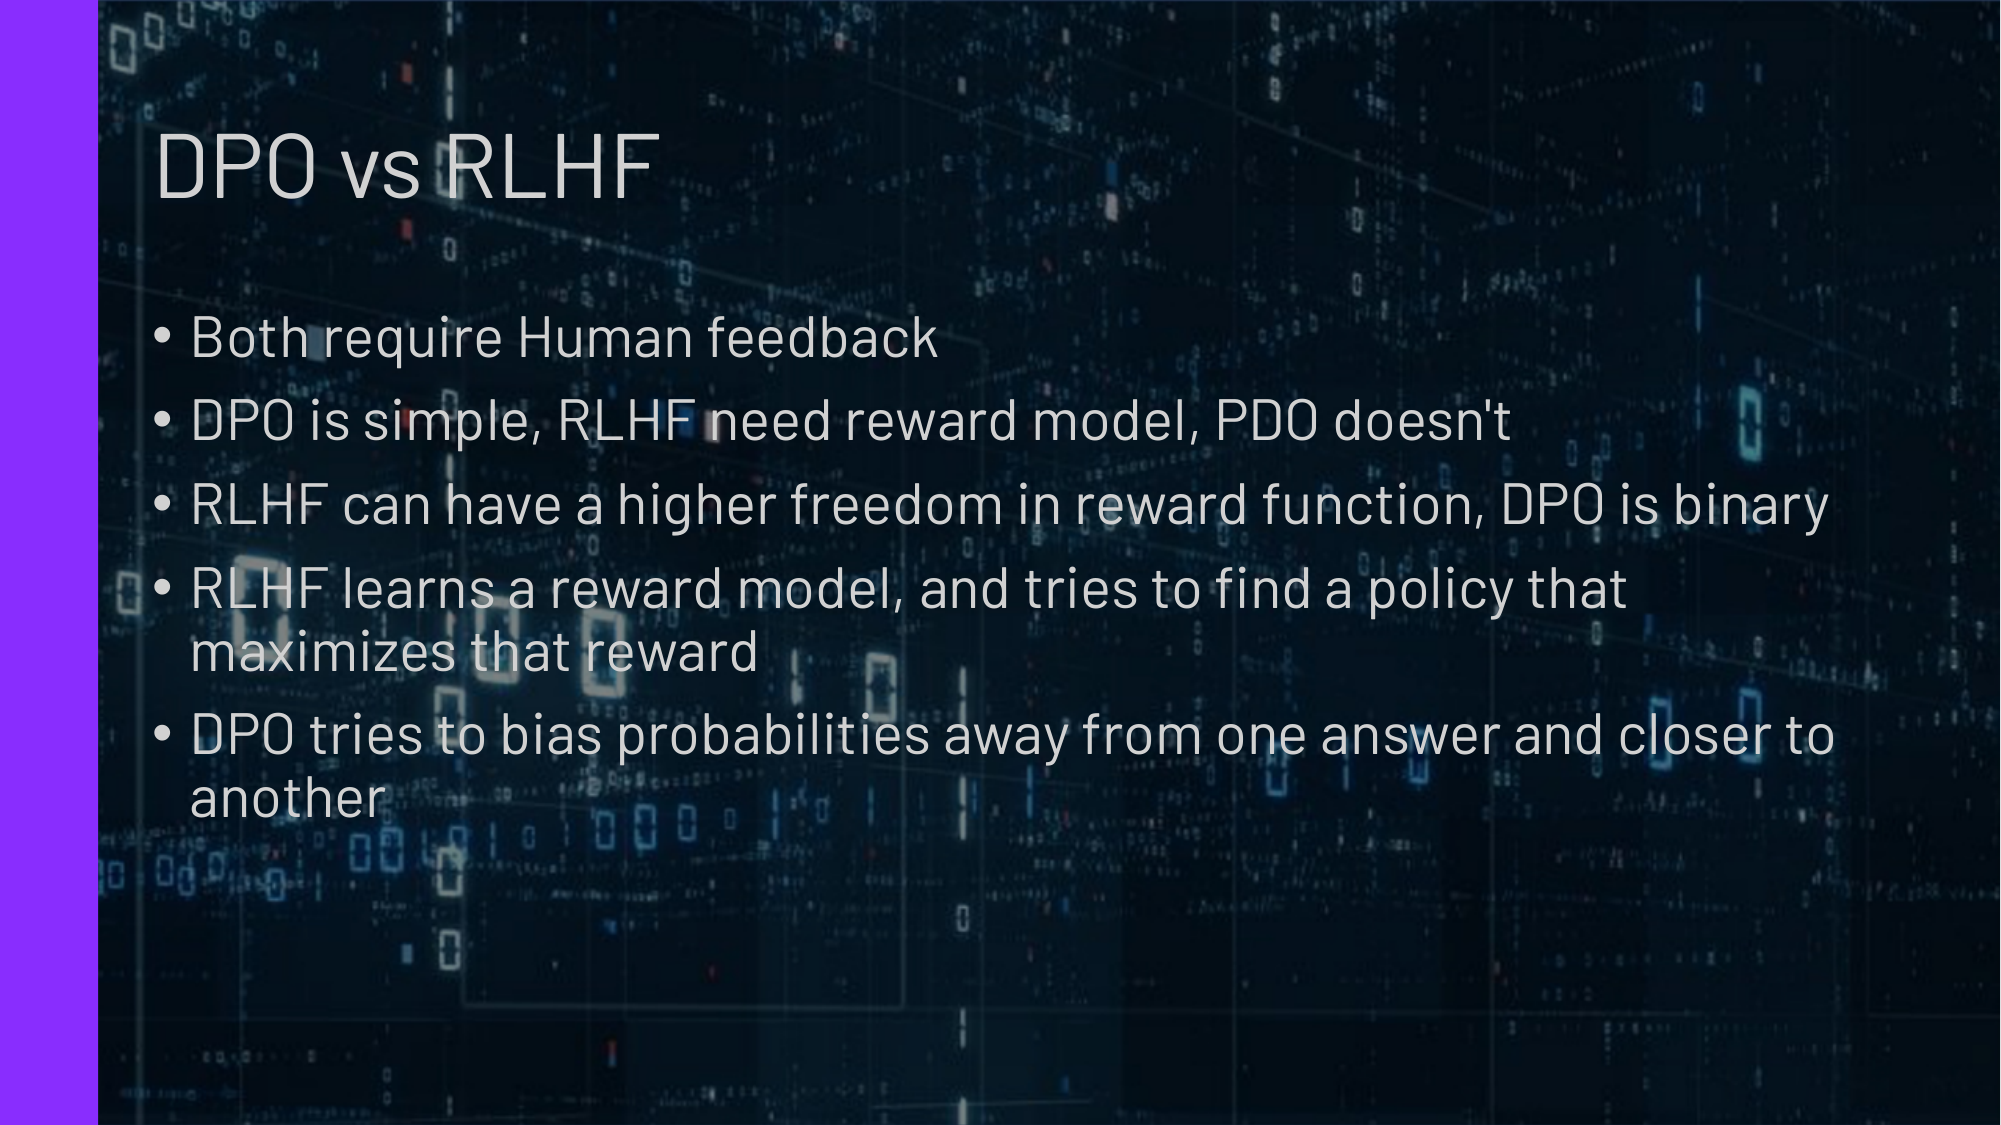

# DPO vs RLHF
Both require Human feedback
DPO is simple, RLHF need reward model, PDO doesn't
RLHF can have a higher freedom in reward function, DPO is binary
RLHF learns a reward model, and tries to find a policy that maximizes that reward
DPO tries to bias probabilities away from one answer and closer to another